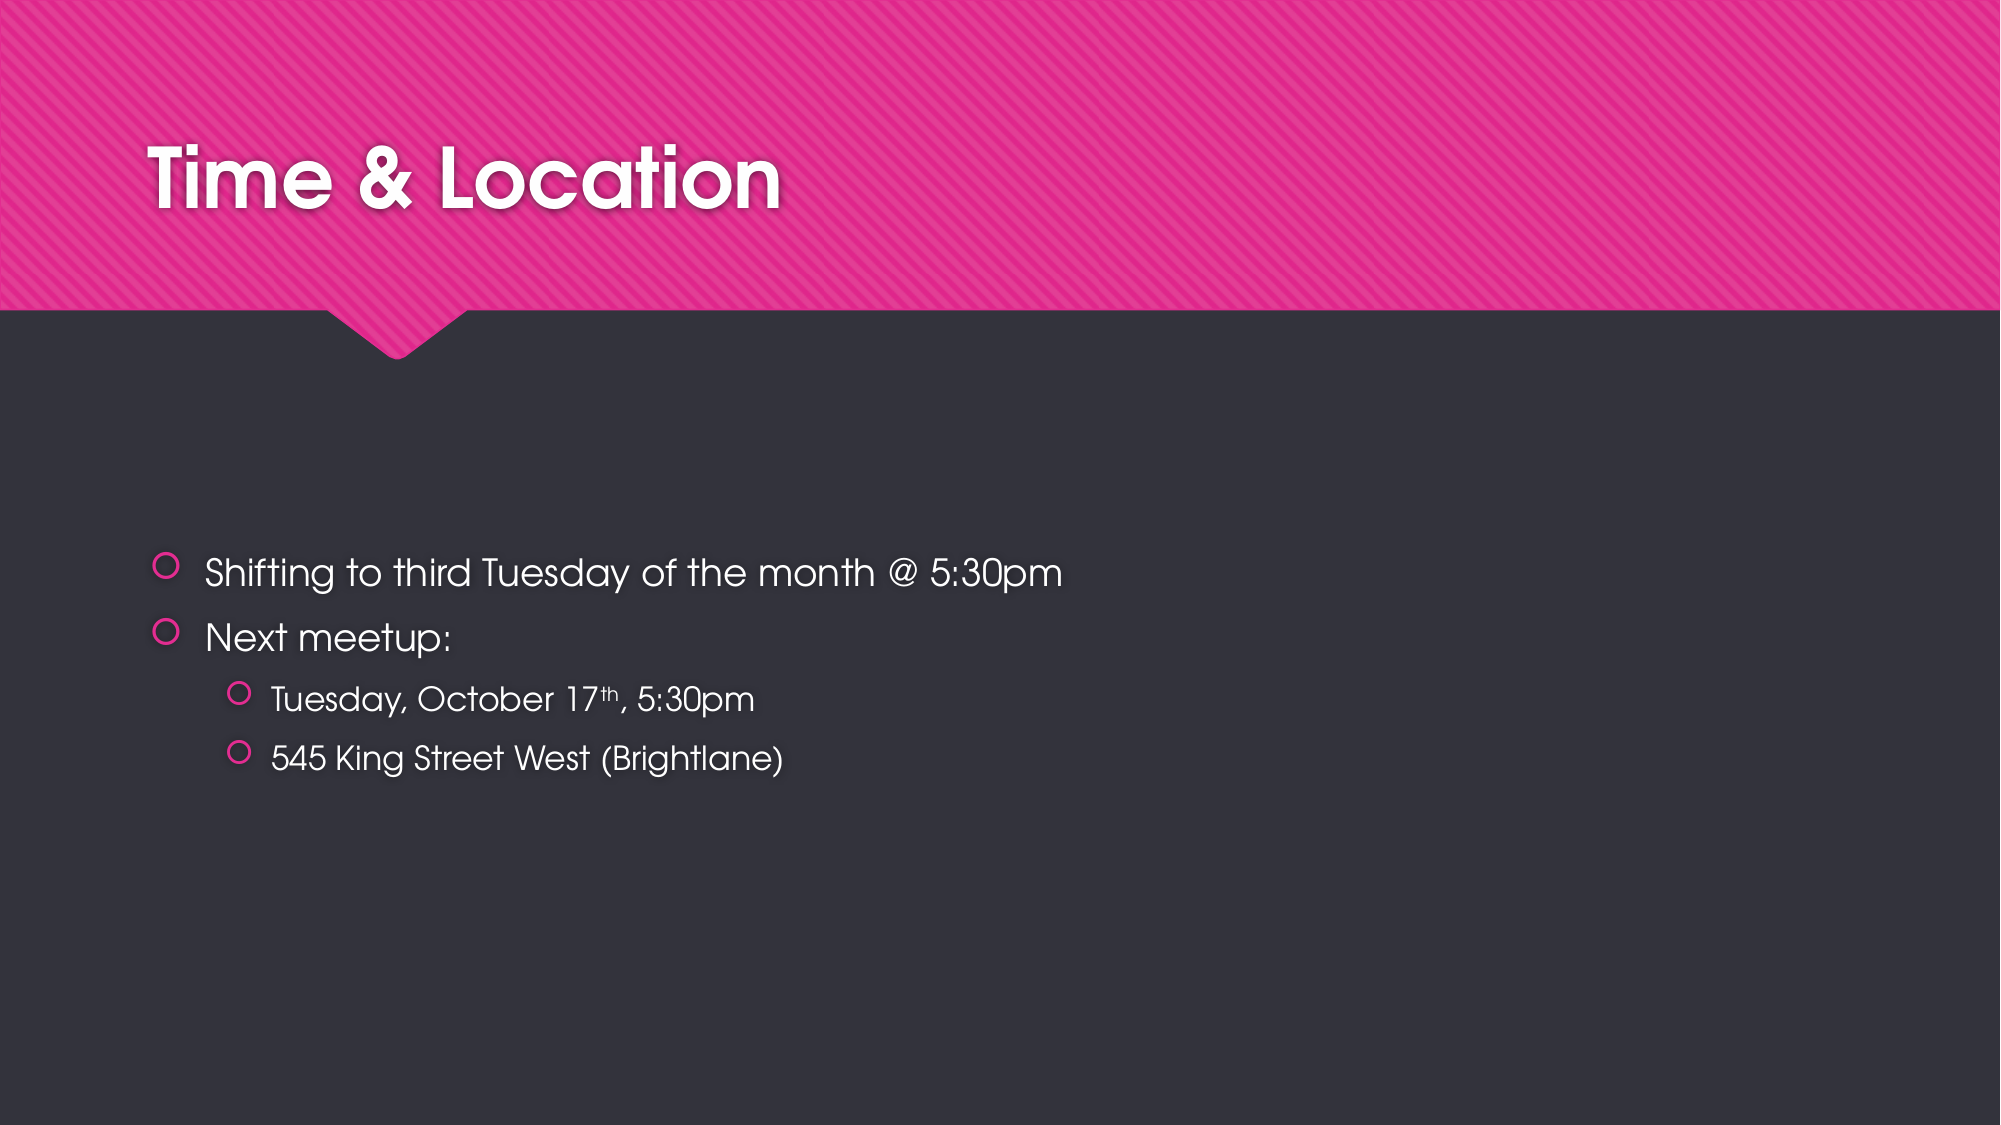

# Time & Location
Shifting to third Tuesday of the month @ 5:30pm
Next meetup:
Tuesday, October 17th, 5:30pm
545 King Street West (Brightlane)